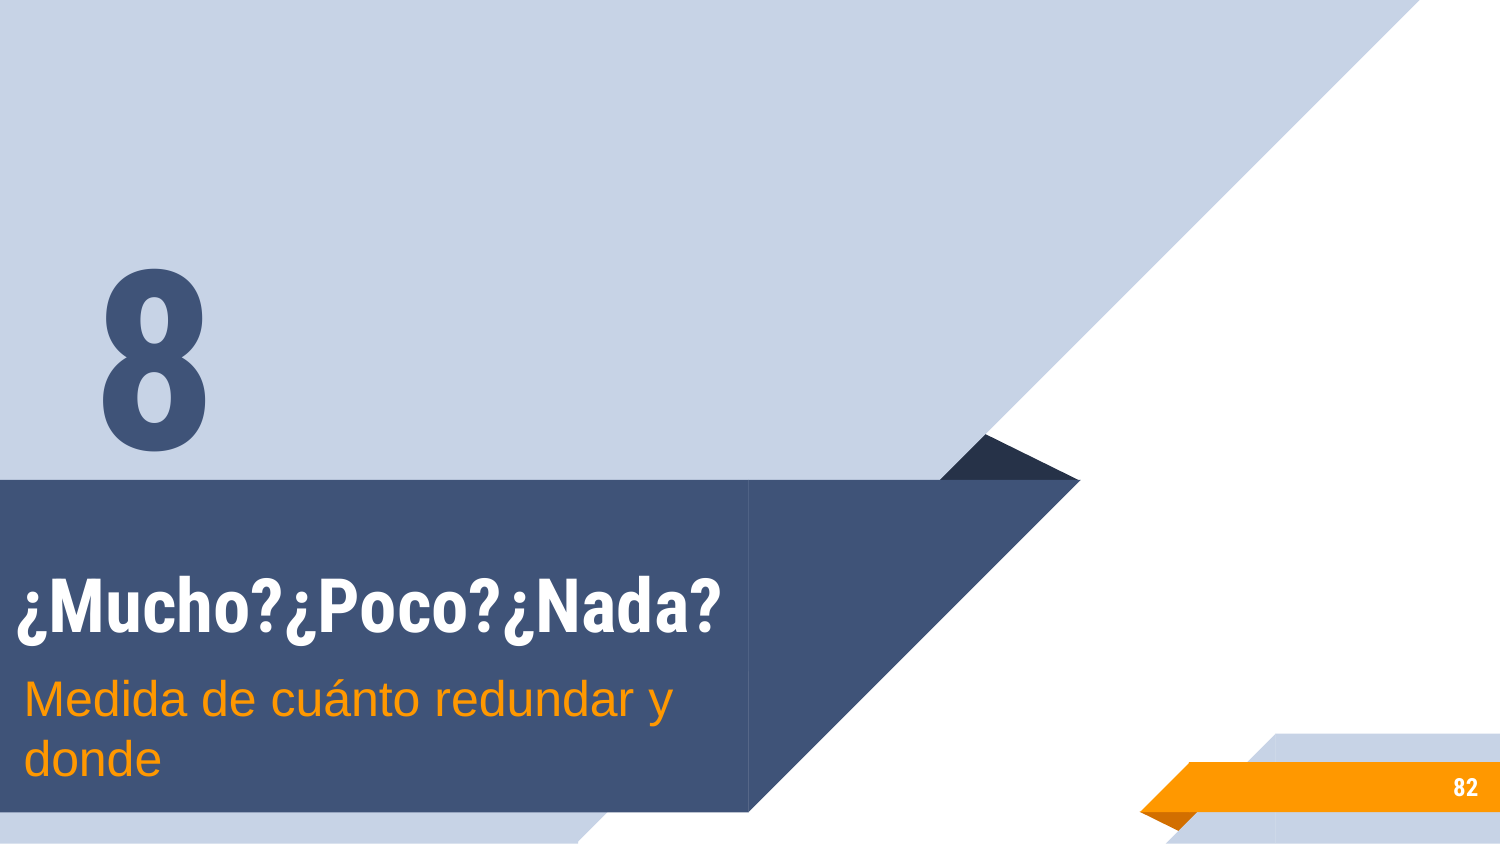

8
# ¿Mucho?¿Poco?¿Nada?
Medida de cuánto redundar y donde
82